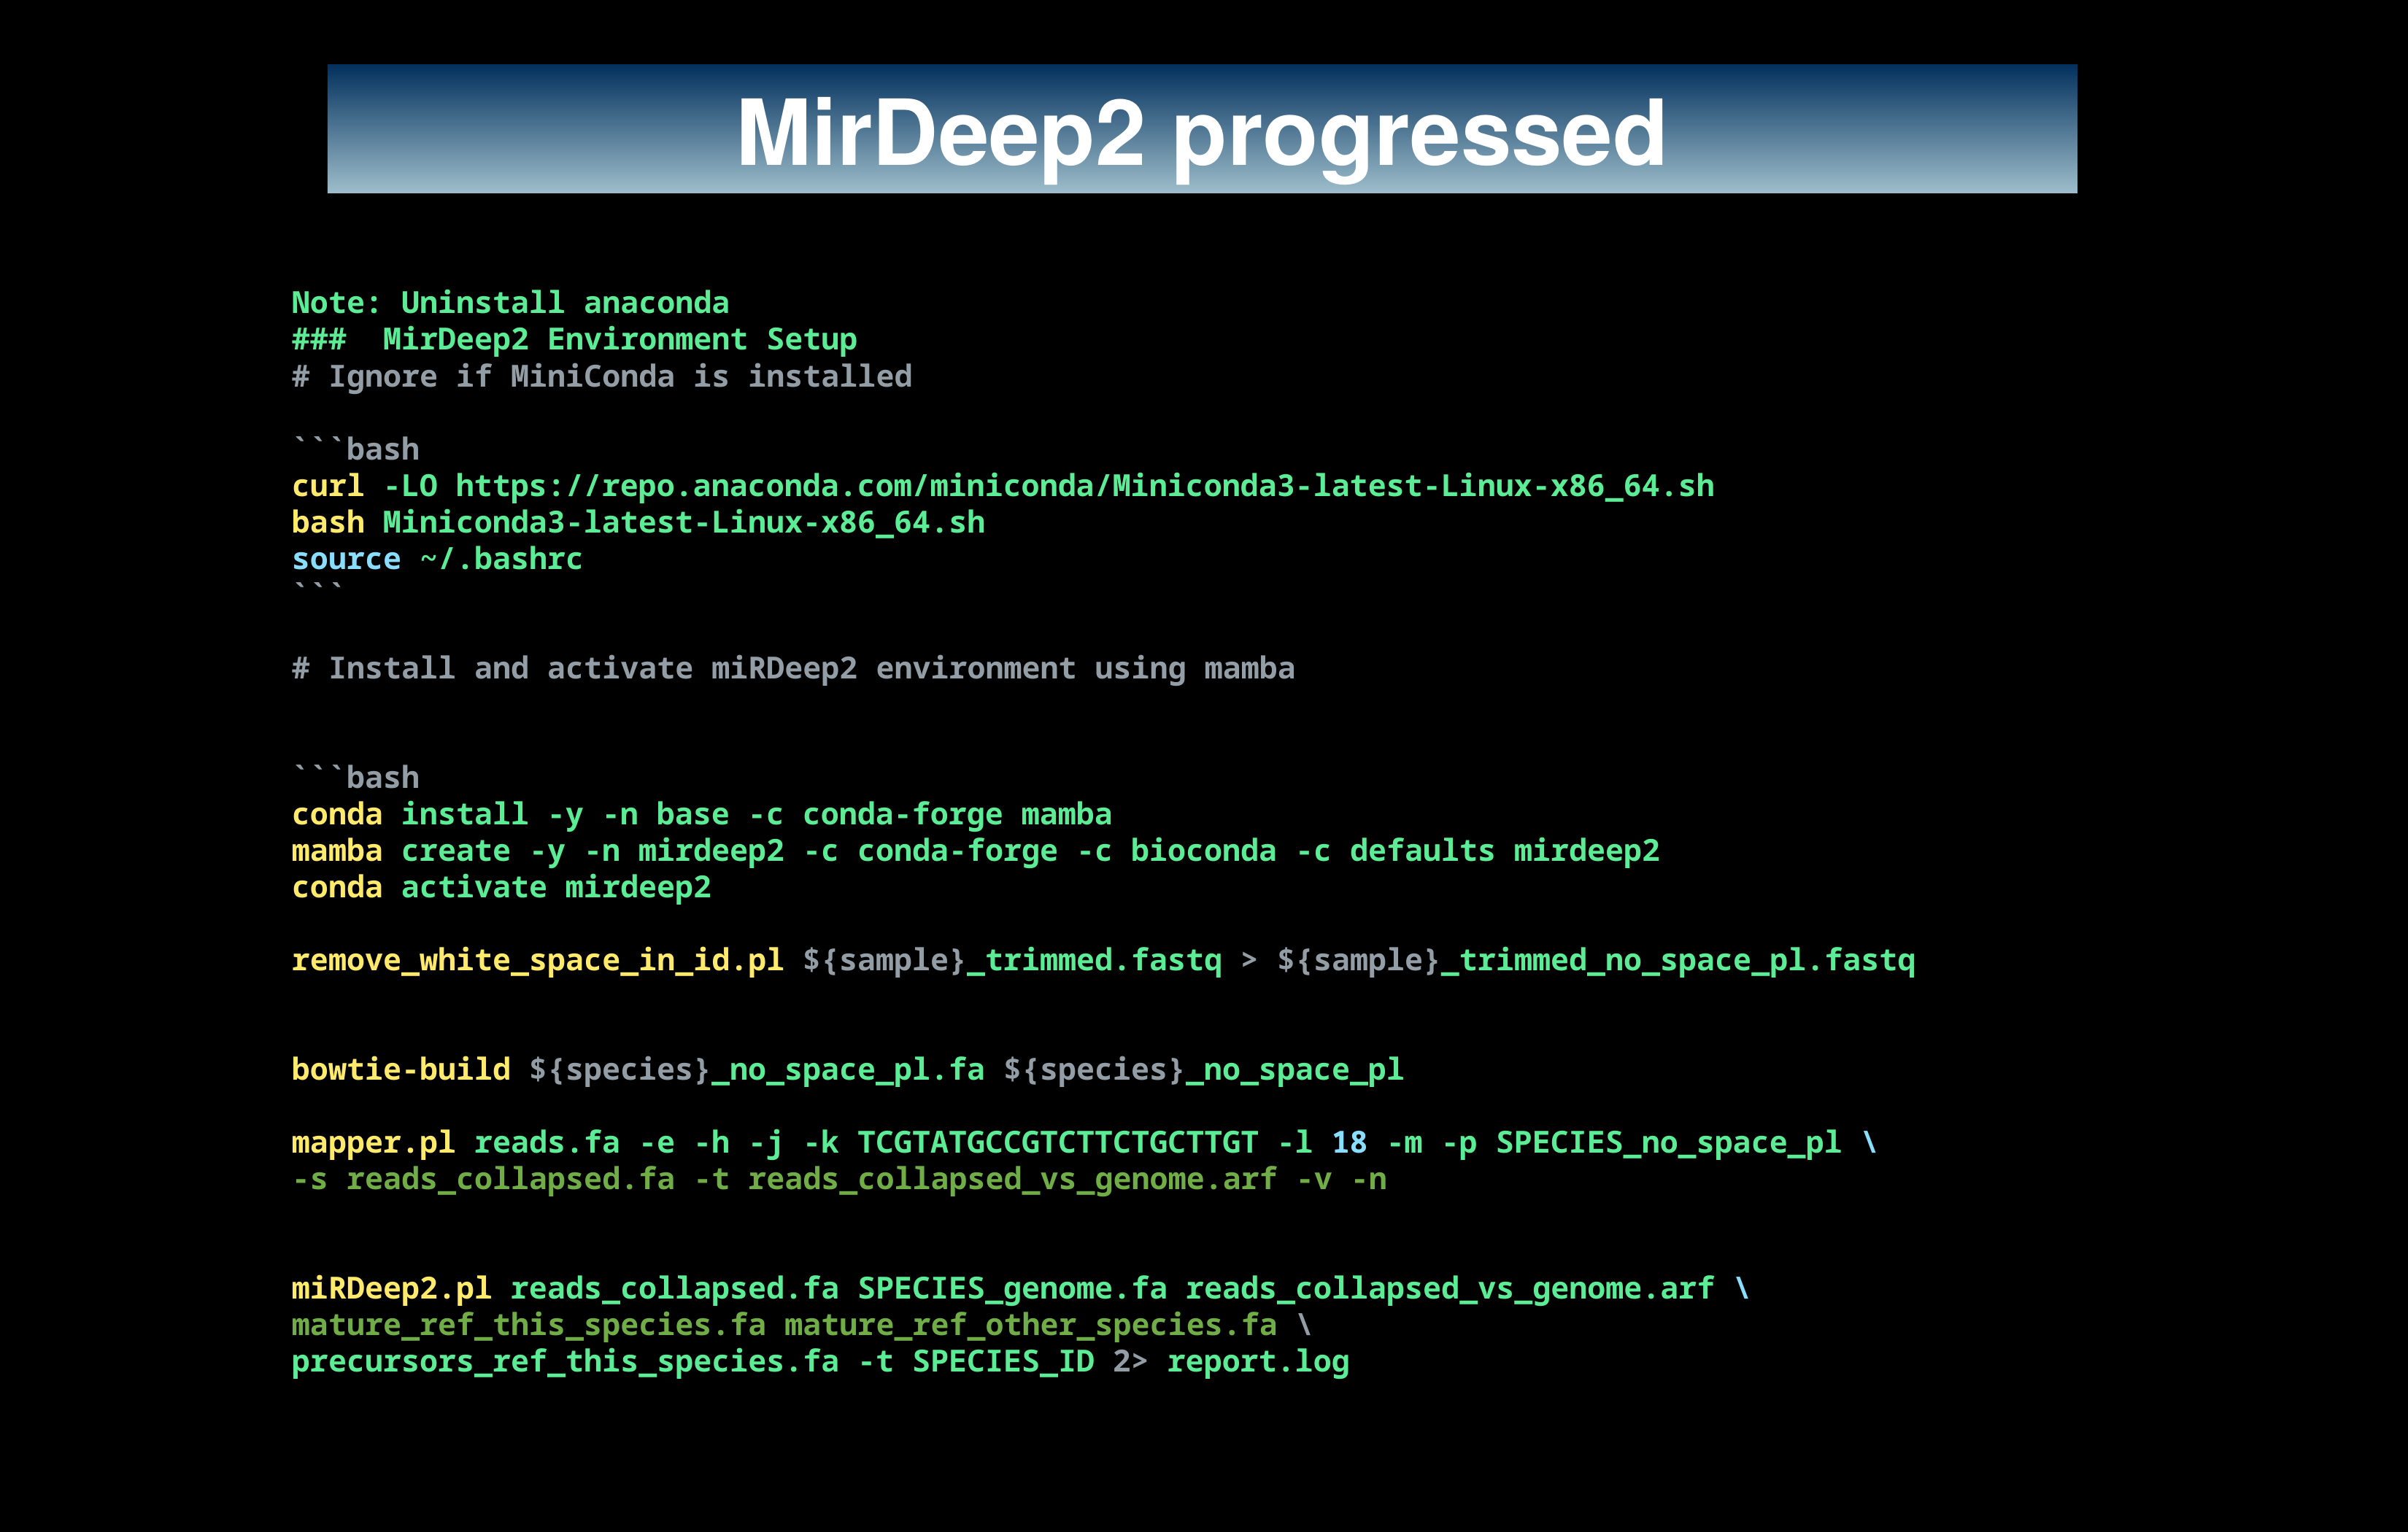

MirDeep2 progressed
Note: Uninstall anaconda
###  MirDeep2 Environment Setup
# Ignore if MiniConda is installed
```bash
curl -LO https://repo.anaconda.com/miniconda/Miniconda3-latest-Linux-x86_64.sh
bash Miniconda3-latest-Linux-x86_64.sh
source ~/.bashrc
```
# Install and activate miRDeep2 environment using mamba
```bash
conda install -y -n base -c conda-forge mamba
mamba create -y -n mirdeep2 -c conda-forge -c bioconda -c defaults mirdeep2
conda activate mirdeep2

remove_white_space_in_id.pl ${sample}_trimmed.fastq > ${sample}_trimmed_no_space_pl.fastq

bowtie-build ${species}_no_space_pl.fa ${species}_no_space_pl

mapper.pl reads.fa -e -h -j -k TCGTATGCCGTCTTCTGCTTGT -l 18 -m -p SPECIES_no_space_pl \
-s reads_collapsed.fa -t reads_collapsed_vs_genome.arf -v -n

miRDeep2.pl reads_collapsed.fa SPECIES_genome.fa reads_collapsed_vs_genome.arf \
mature_ref_this_species.fa mature_ref_other_species.fa \
precursors_ref_this_species.fa -t SPECIES_ID 2> report.log